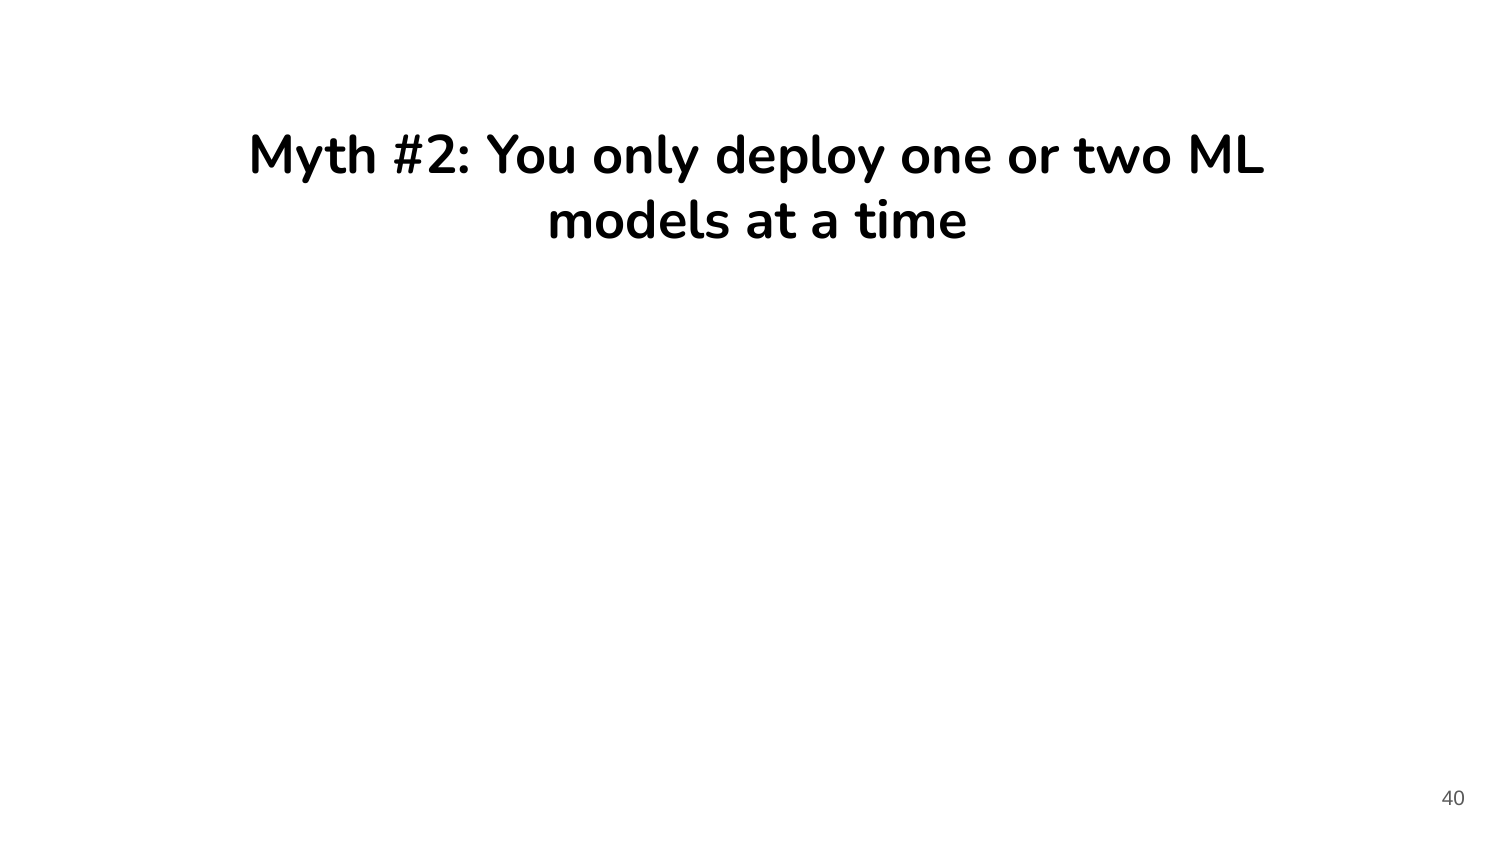

Myth #2: You only deploy one or two ML models at a time
40